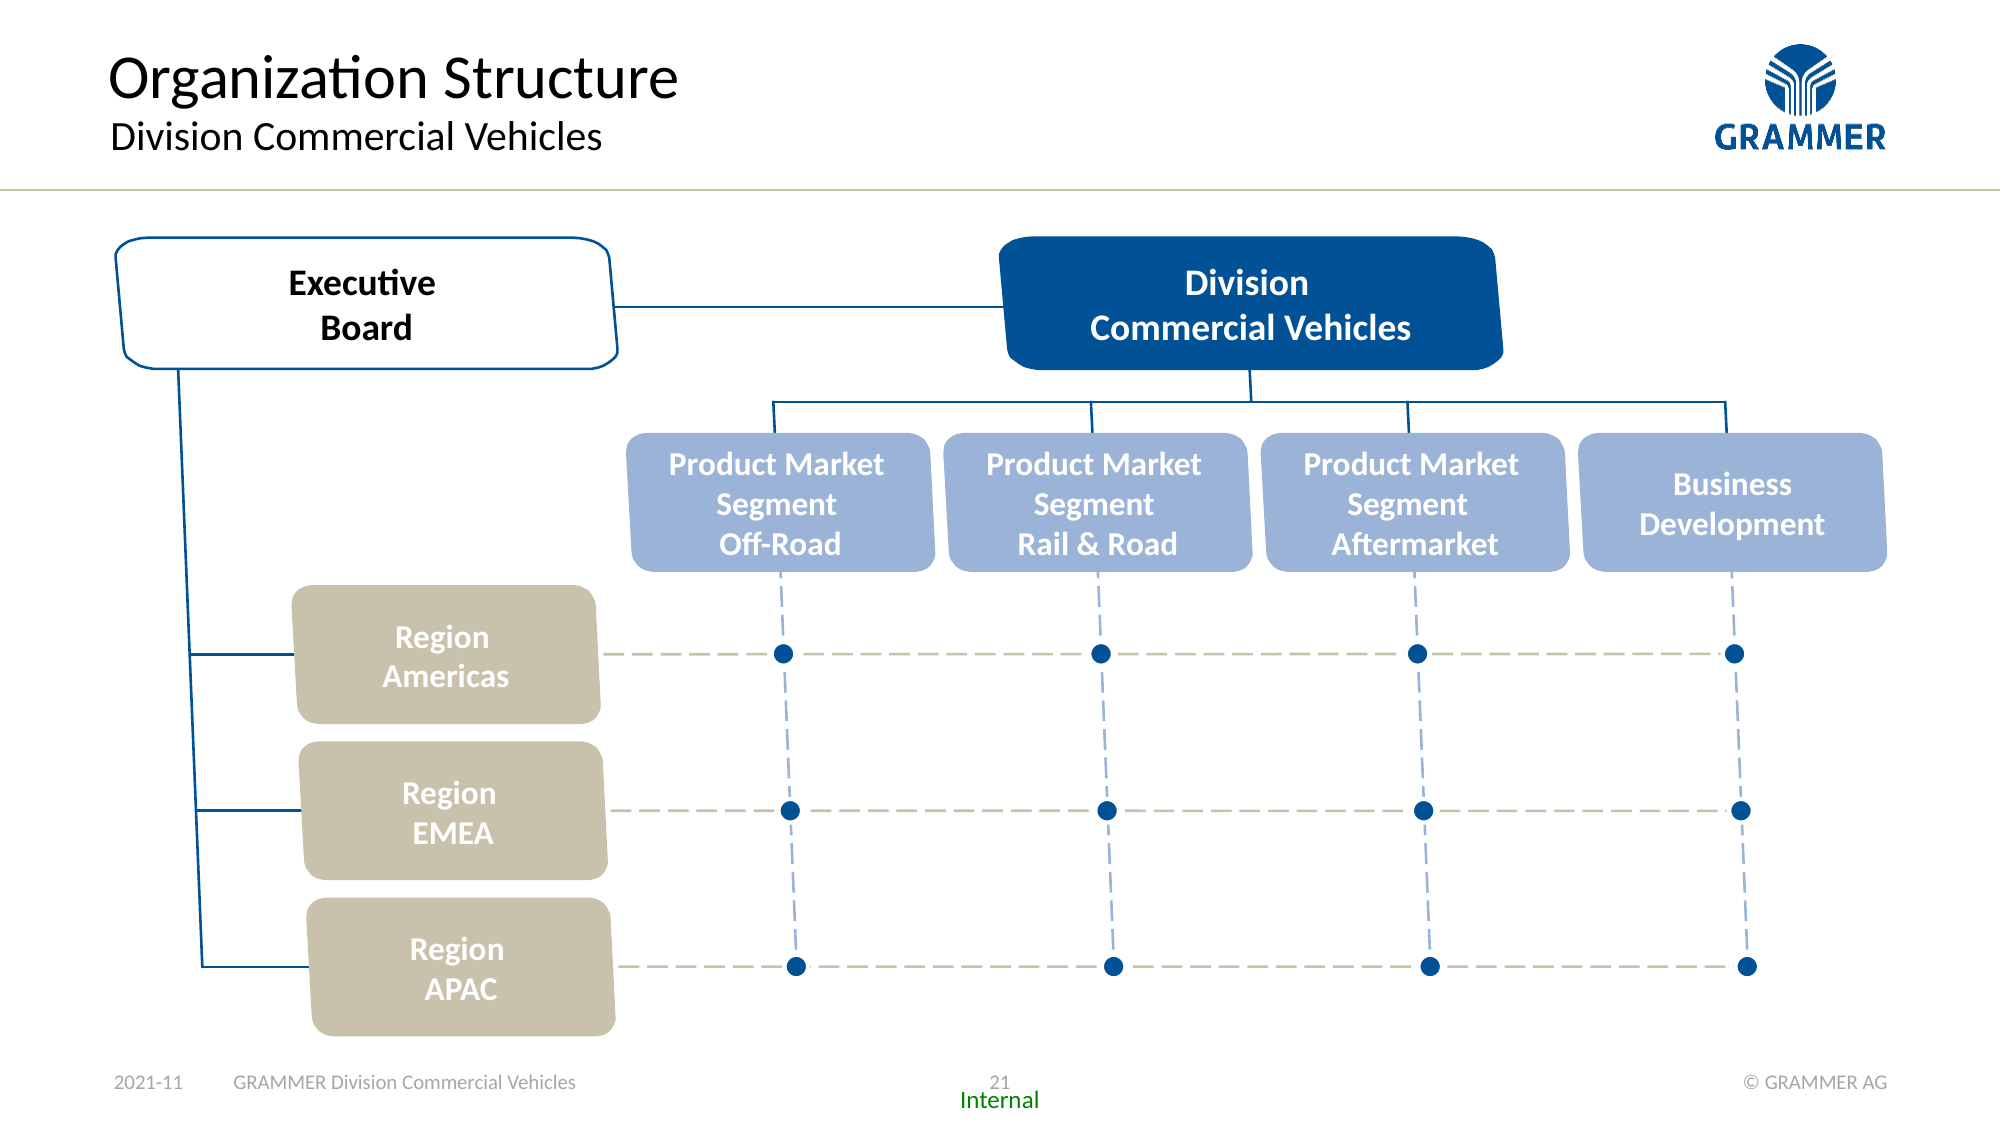

Organization Structure
Division Commercial Vehicles
Executive
Board
Division
Commercial Vehicles
Product Market
Segment
Off-Road
Product Market
Segment
Rail & Road
Product Market
Segment
Aftermarket
Business
Development

Region
Americas
Region
EMEA
Region
APAC
21
2021-11
GRAMMER Division Commercial Vehicles